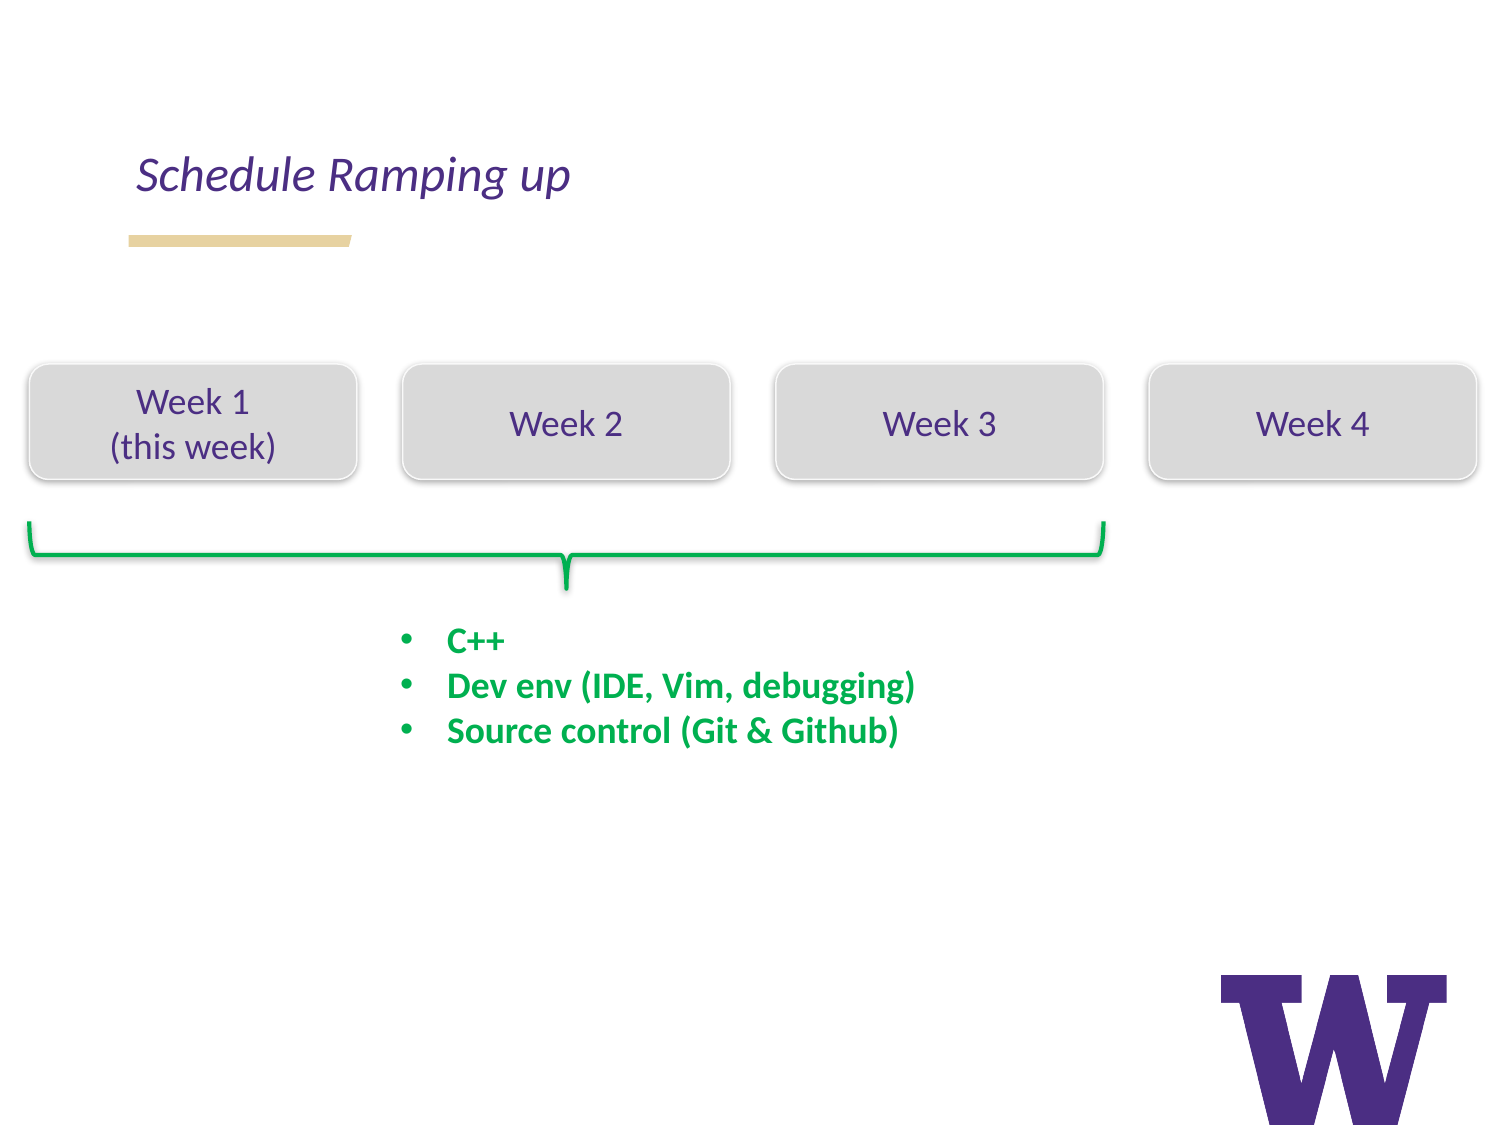

Schedule Ramping up
Week 1
(this week)
Week 2
Week 3
Week 4

C++
Dev env (IDE, Vim, debugging)
Source control (Git & Github)